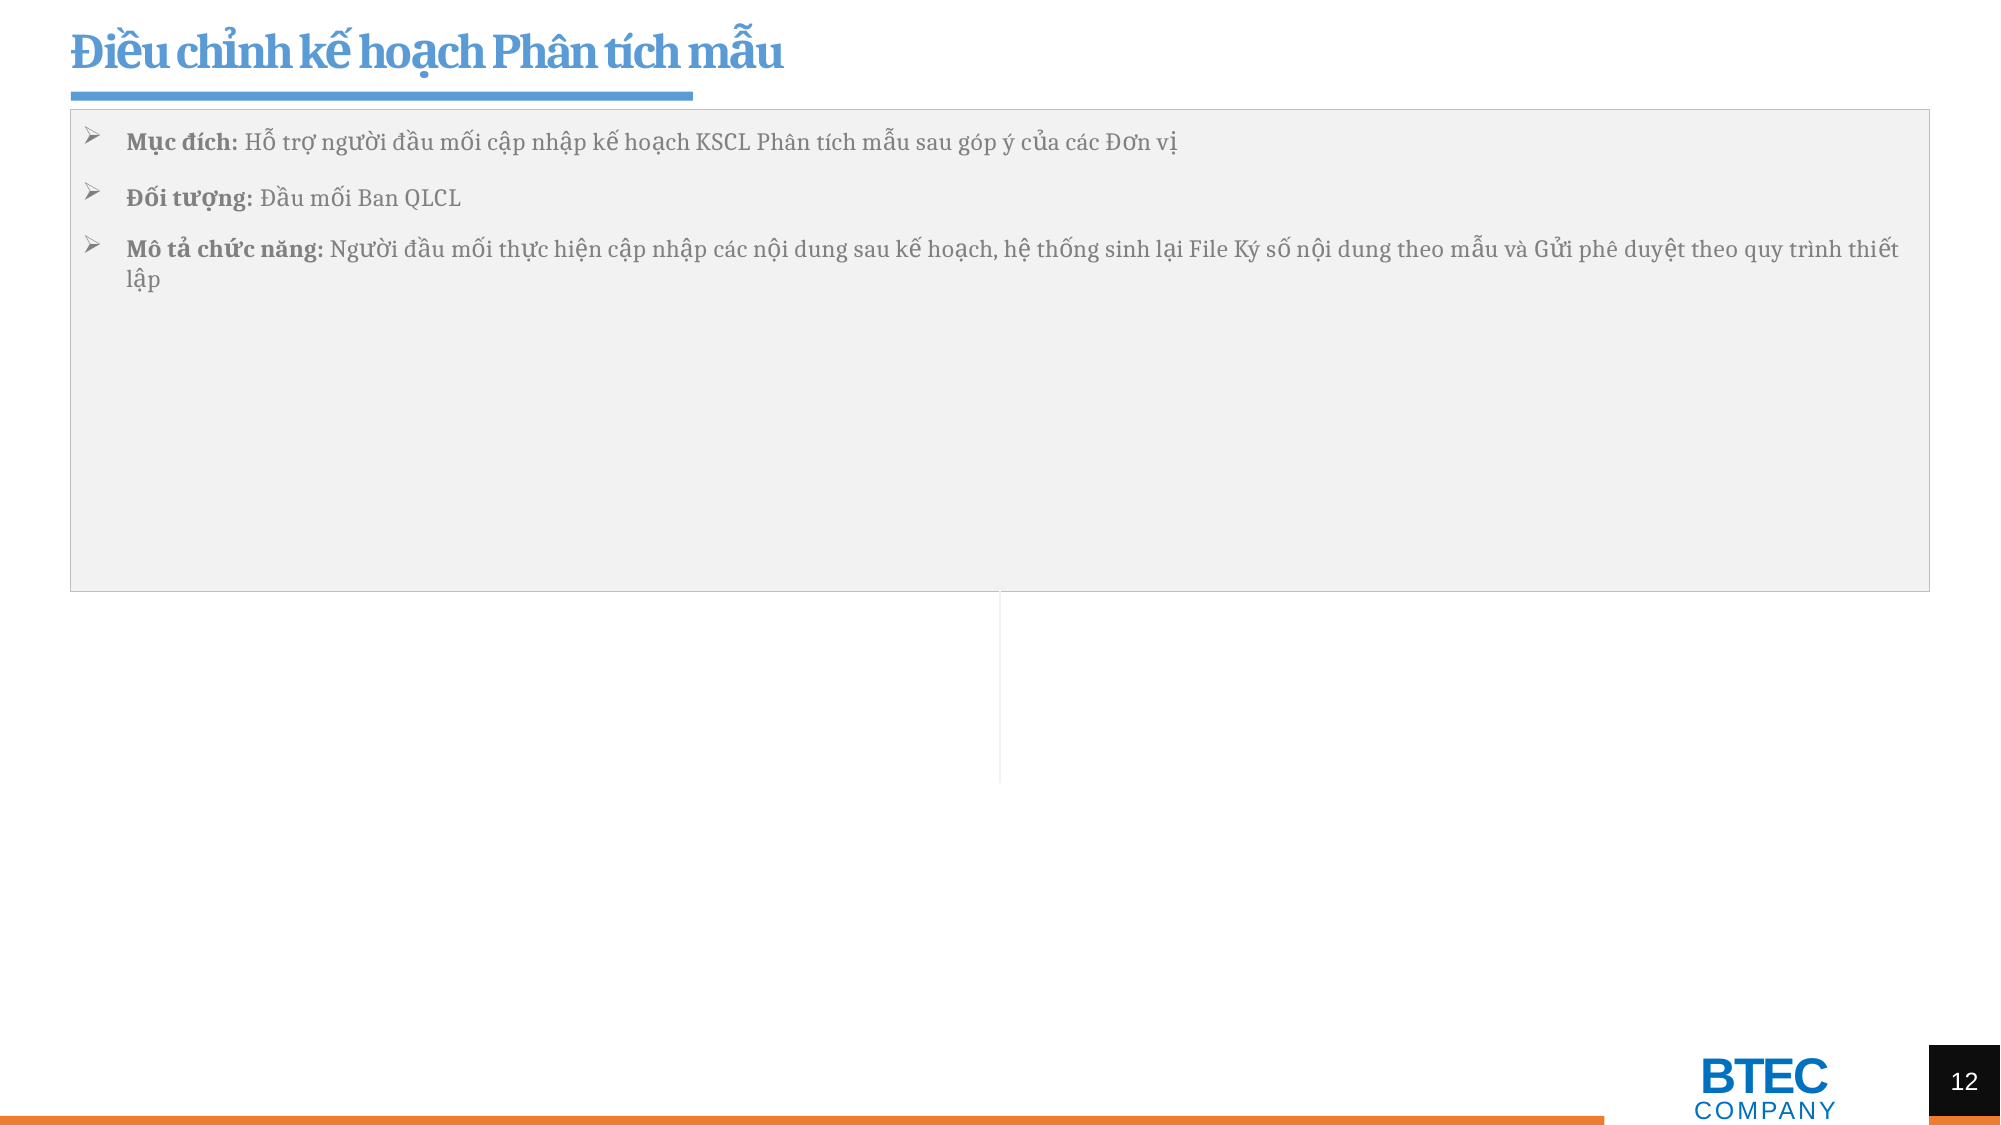

Điều chỉnh kế hoạch Phân tích mẫu

Mục đích: Hỗ trợ người đầu mối cập nhập kế hoạch KSCL Phân tích mẫu sau góp ý của các Đơn vị
Đối tượng: Đầu mối Ban QLCL
Mô tả chức năng: Người đầu mối thực hiện cập nhập các nội dung sau kế hoạch, hệ thống sinh lại File Ký số nội dung theo mẫu và Gửi phê duyệt theo quy trình thiết lập

12
BTEC
COMPANY